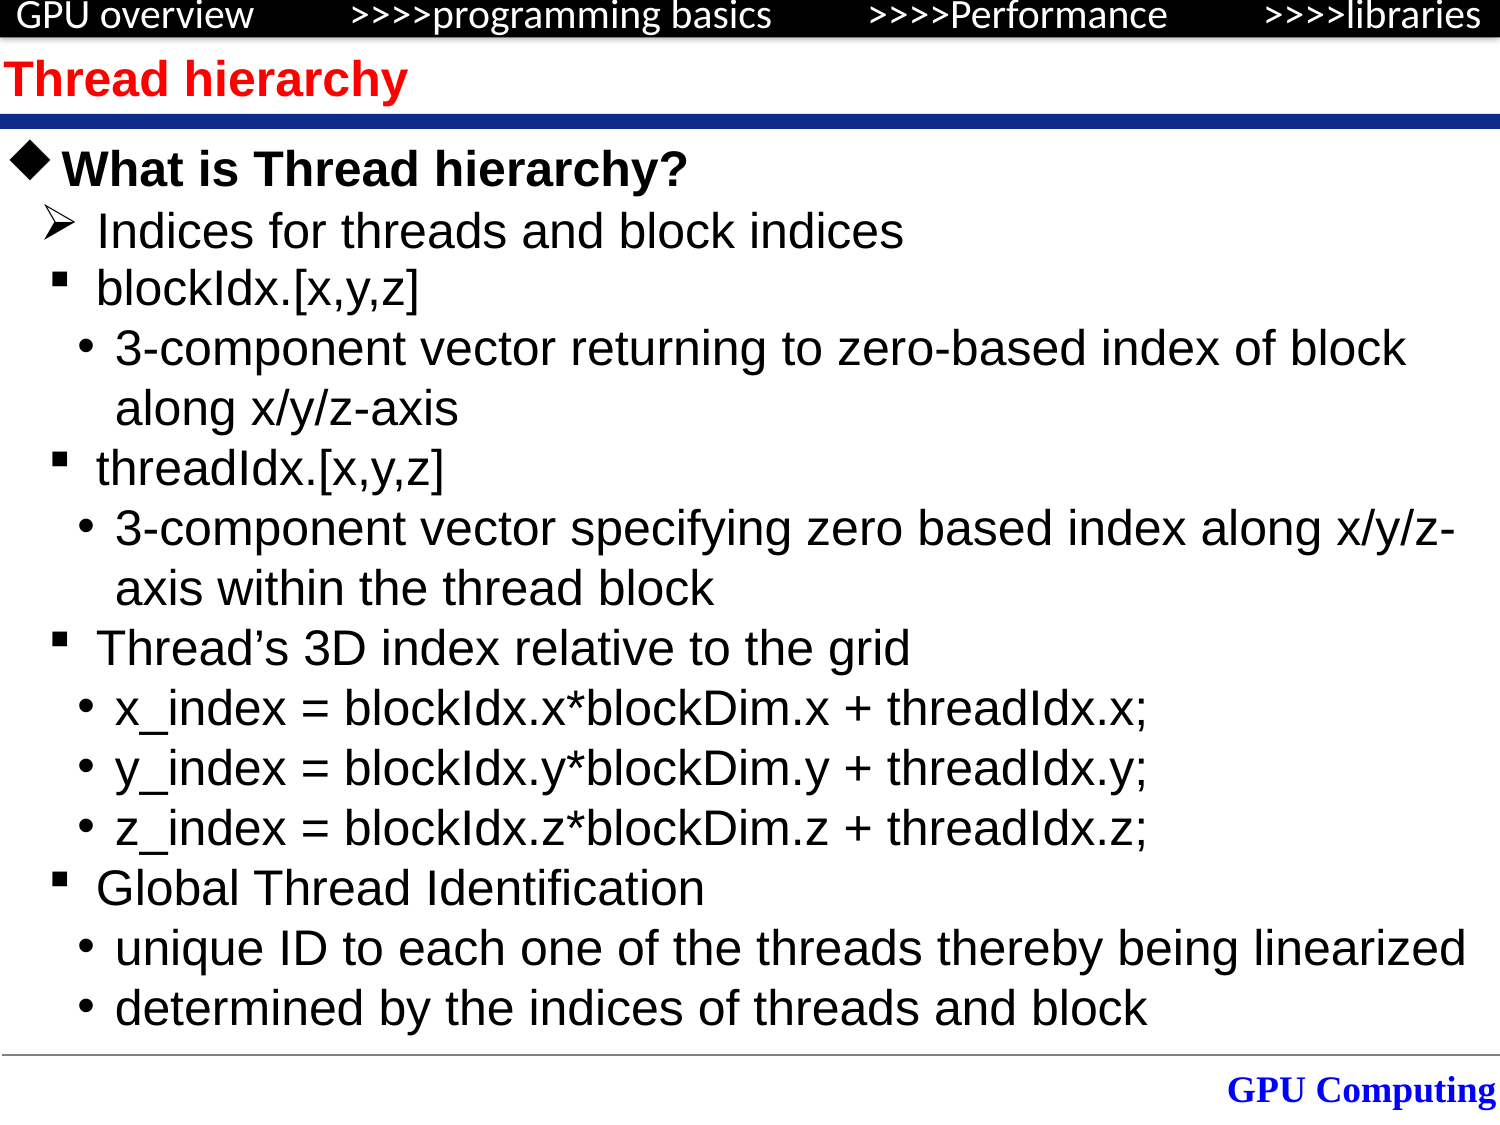

Thread hierarchy
What is Thread hierarchy?
Indices for threads and block indices
blockIdx.[x,y,z]
3-component vector returning to zero-based index of block along x/y/z-axis
threadIdx.[x,y,z]
3-component vector specifying zero based index along x/y/z-axis within the thread block
Thread’s 3D index relative to the grid
x_index = blockIdx.x*blockDim.x + threadIdx.x;
y_index = blockIdx.y*blockDim.y + threadIdx.y;
z_index = blockIdx.z*blockDim.z + threadIdx.z;
Global Thread Identification
unique ID to each one of the threads thereby being linearized
determined by the indices of threads and block